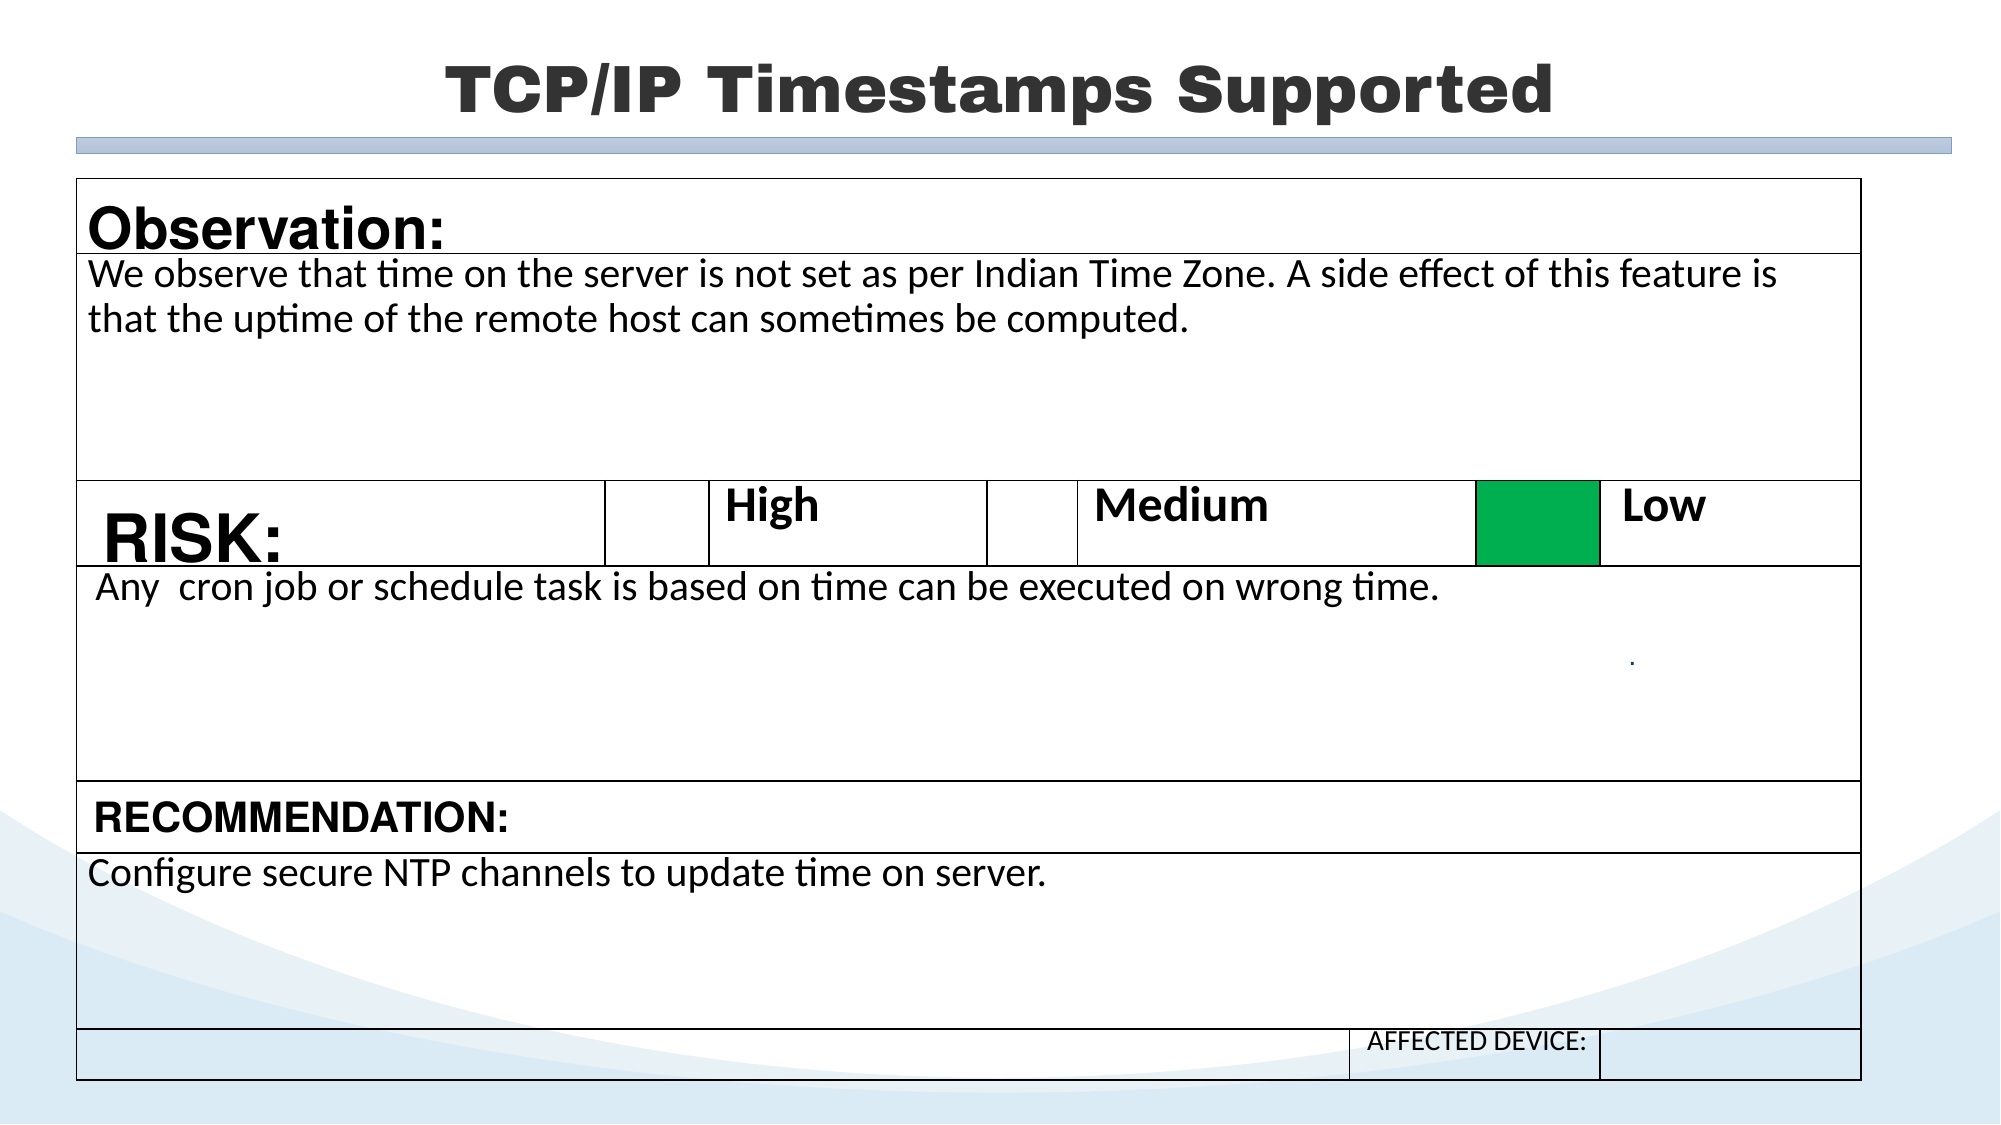

TCP/IP Timestamps Supported

| Observation: |  |  |  |  |  |  |  |
| --- | --- | --- | --- | --- | --- | --- | --- |
| We observe that time on the server is not set as per Indian Time Zone. A side effect of this feature is that the uptime of the remote host can sometimes be computed. |  |  |  |  |  |  |  |
| RISK: |  | High |  | Medium |  |  | Low |
| Any cron job or schedule task is based on time can be executed on wrong time. |  |  |  |  |  |  |  |
| RECOMMENDATION: |  |  |  |  |  |  |  |
| Configure secure NTP channels to update time on server. |  |  |  |  |  |  |  |
|  |  |  |  |  | AFFECTED DEVICE: |  |  |
.